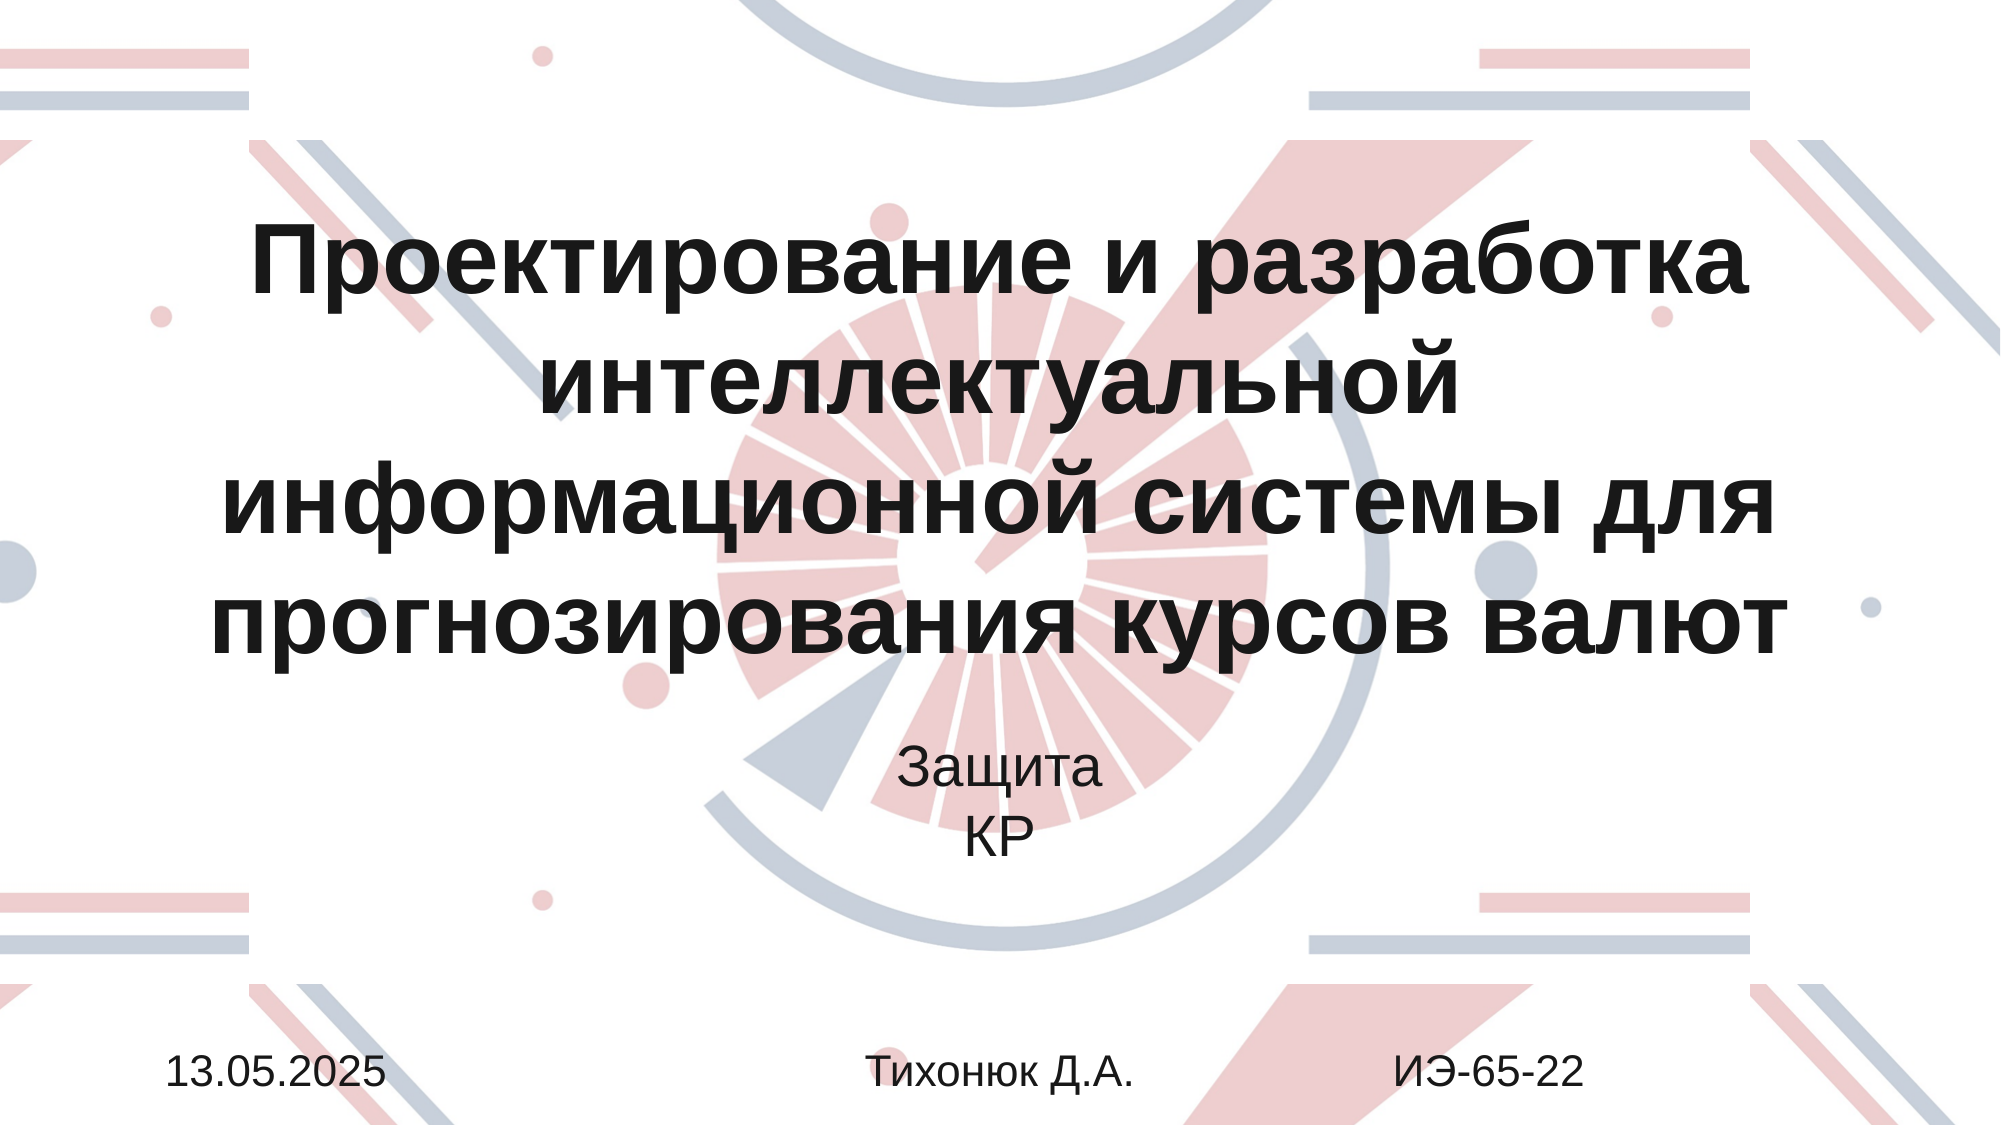

# Проектирование и разработка интеллектуальной информационной системы для прогнозирования курсов валют
Защита КР
ИЭ-65-22
13.05.2025
Тихонюк Д.А.